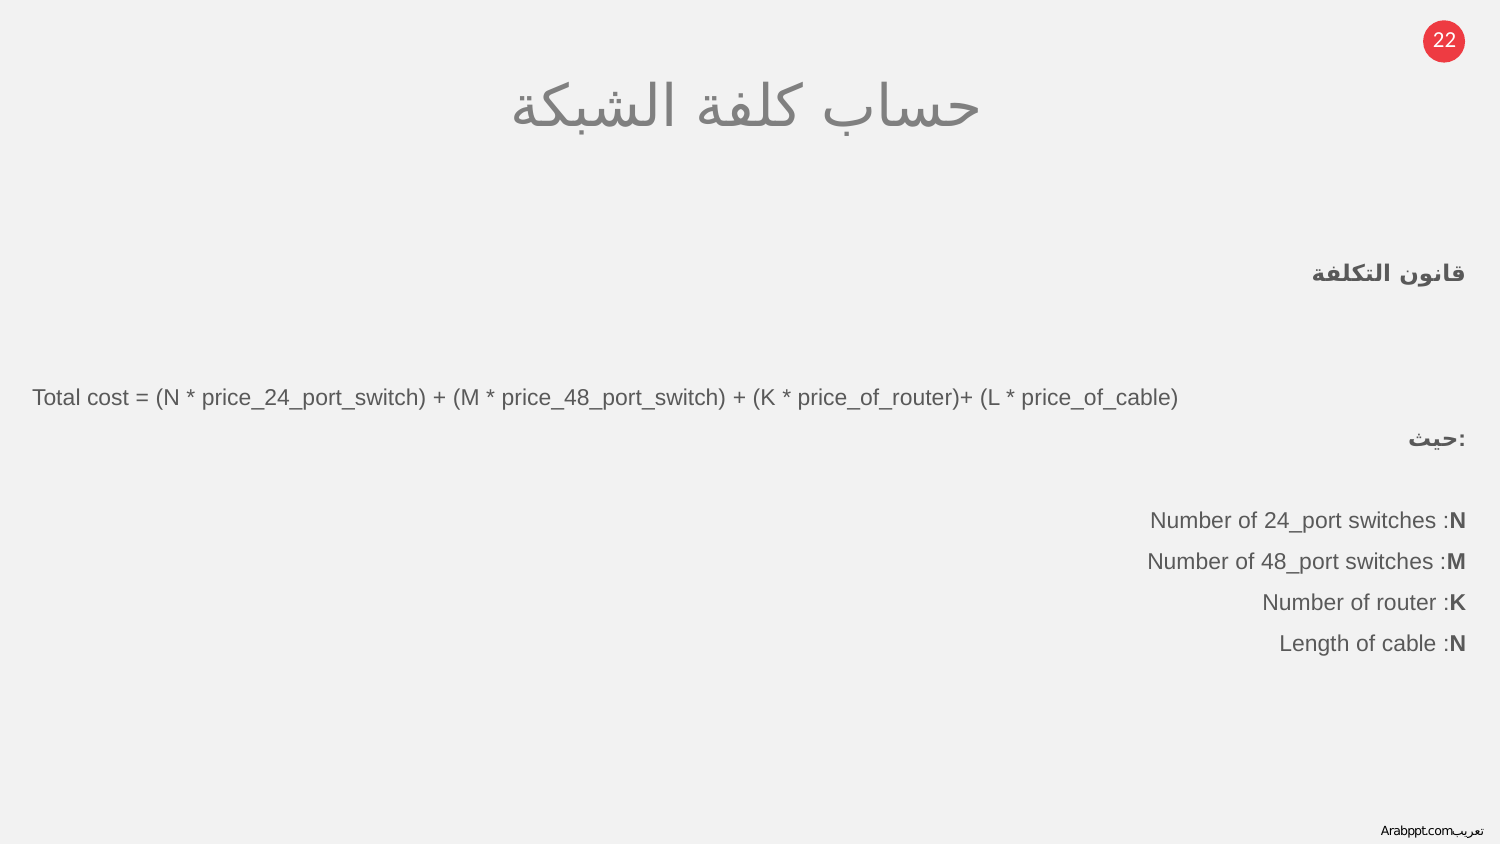

حساب كلفة الشبكة
قانون التكلفة

Total cost = (N * price_24_port_switch) + (M * price_48_port_switch) + (K * price_of_router)+ (L * price_of_cable)
حيث:

  Number of 24_port switches :N
Number of 48_port switches :M
Number of router :K
Length of cable :N